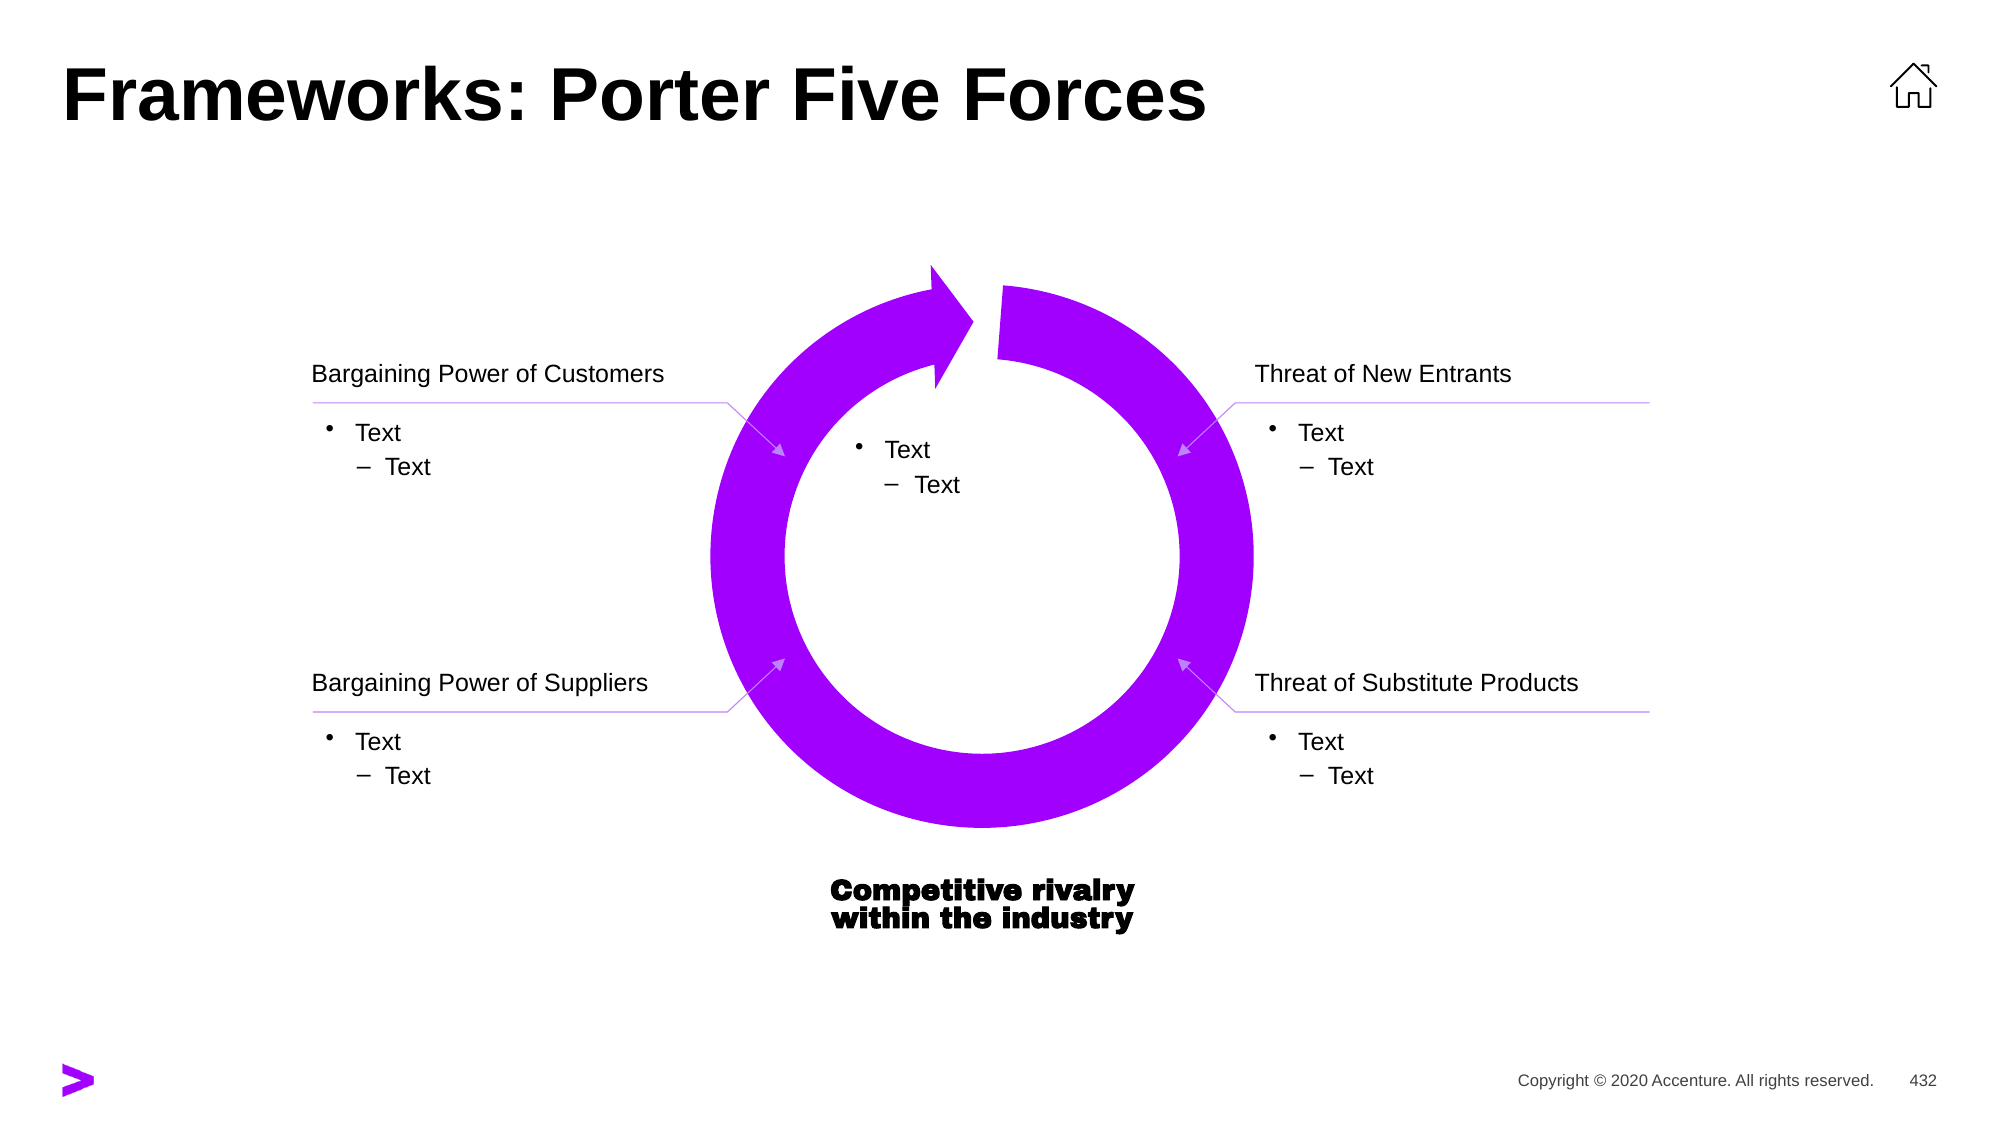

# Frameworks: Porter Five Forces

Bargaining Power of Customers
Threat of New Entrants
Text
Text
Text
Text

Text
Text

Bargaining Power of Suppliers
Threat of Substitute Products
Text
Text
Text
Text
Competitive rivalry
within the industry